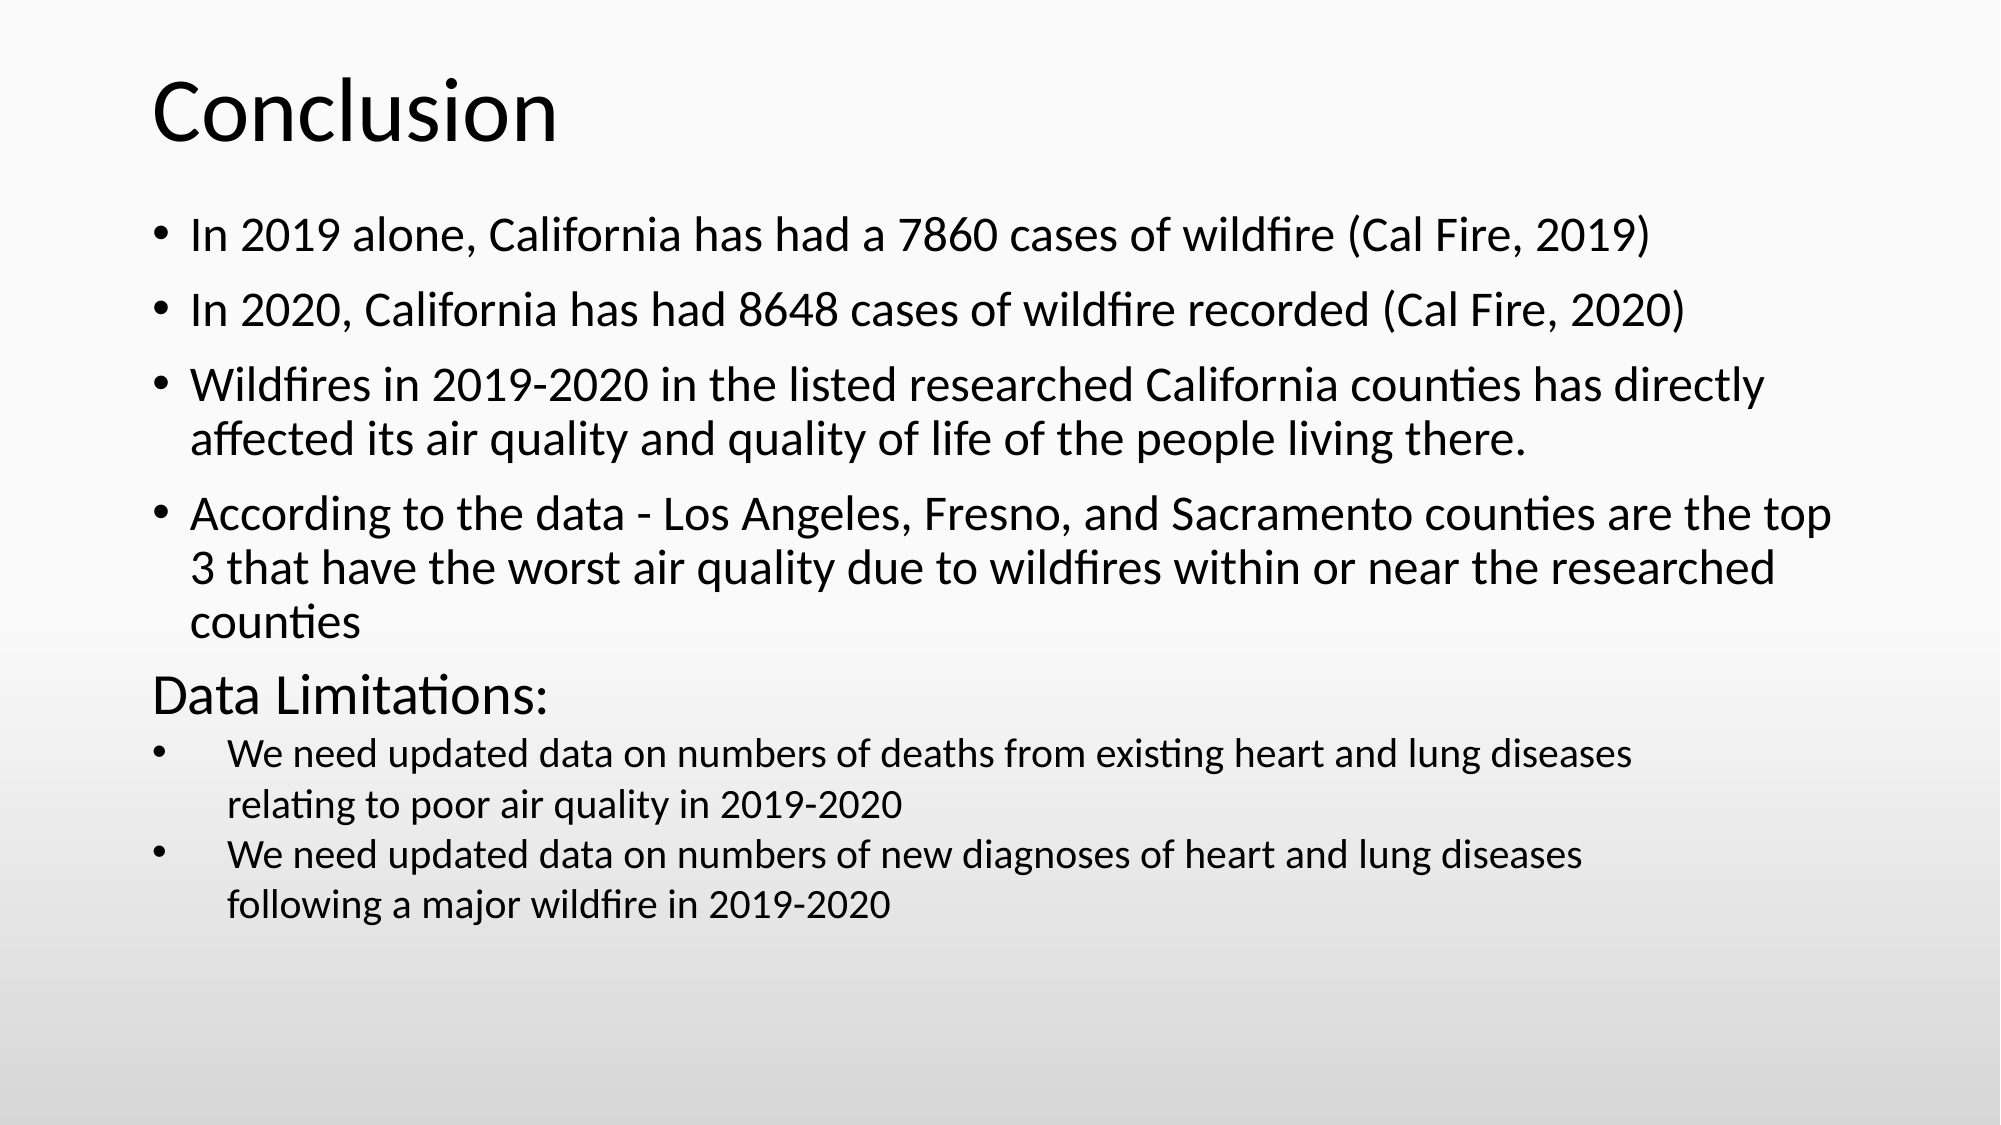

# Conclusion
In 2019 alone, California has had a 7860 cases of wildfire (Cal Fire, 2019)
In 2020, California has had 8648 cases of wildfire recorded (Cal Fire, 2020)
Wildfires in 2019-2020 in the listed researched California counties has directly affected its air quality and quality of life of the people living there.
According to the data - Los Angeles, Fresno, and Sacramento counties are the top 3 that have the worst air quality due to wildfires within or near the researched counties

Data Limitations:
We need updated data on numbers of deaths from existing heart and lung diseases relating to poor air quality in 2019-2020
We need updated data on numbers of new diagnoses of heart and lung diseases following a major wildfire in 2019-2020